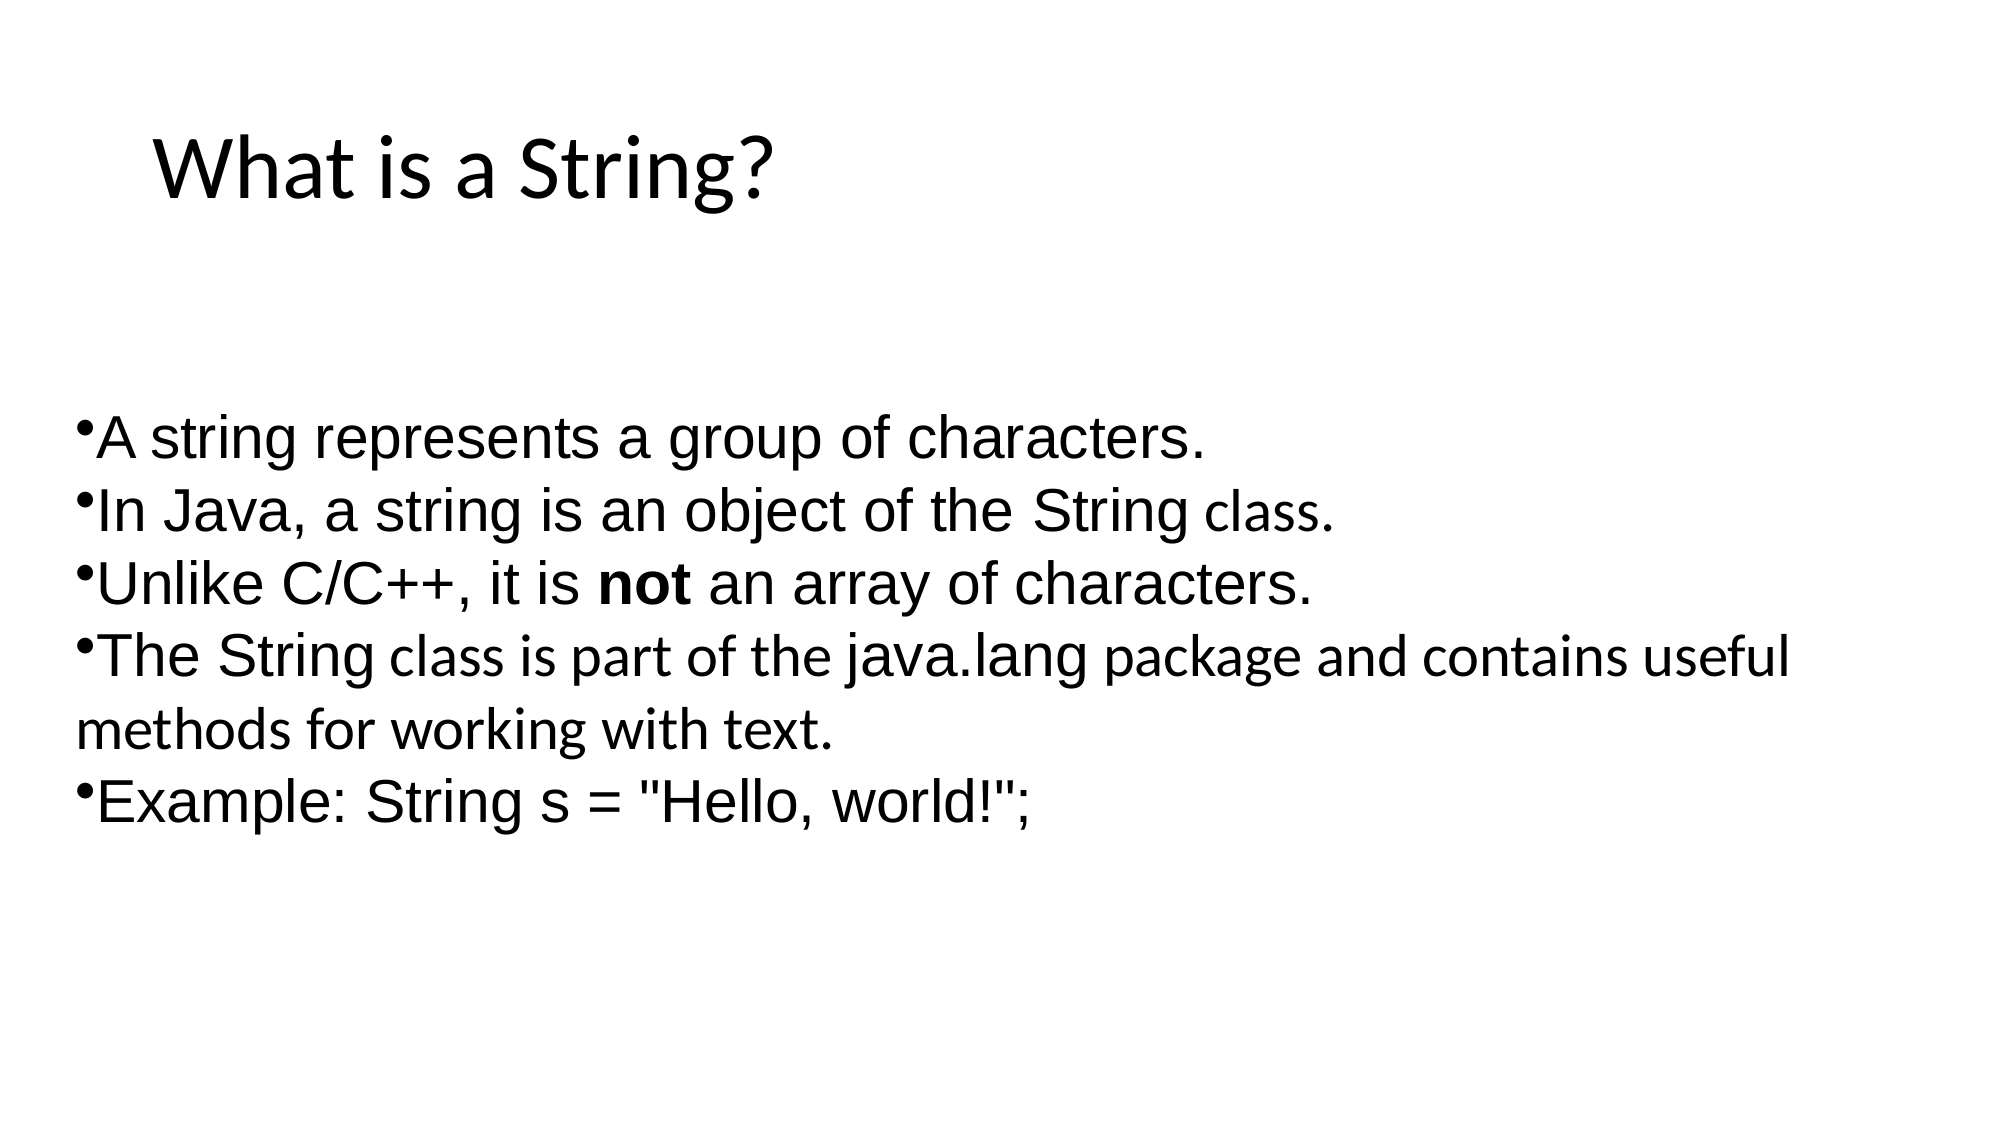

# What is a String?
A string represents a group of characters.
In Java, a string is an object of the String class.
Unlike C/C++, it is not an array of characters.
The String class is part of the java.lang package and contains useful methods for working with text.
Example: String s = "Hello, world!";